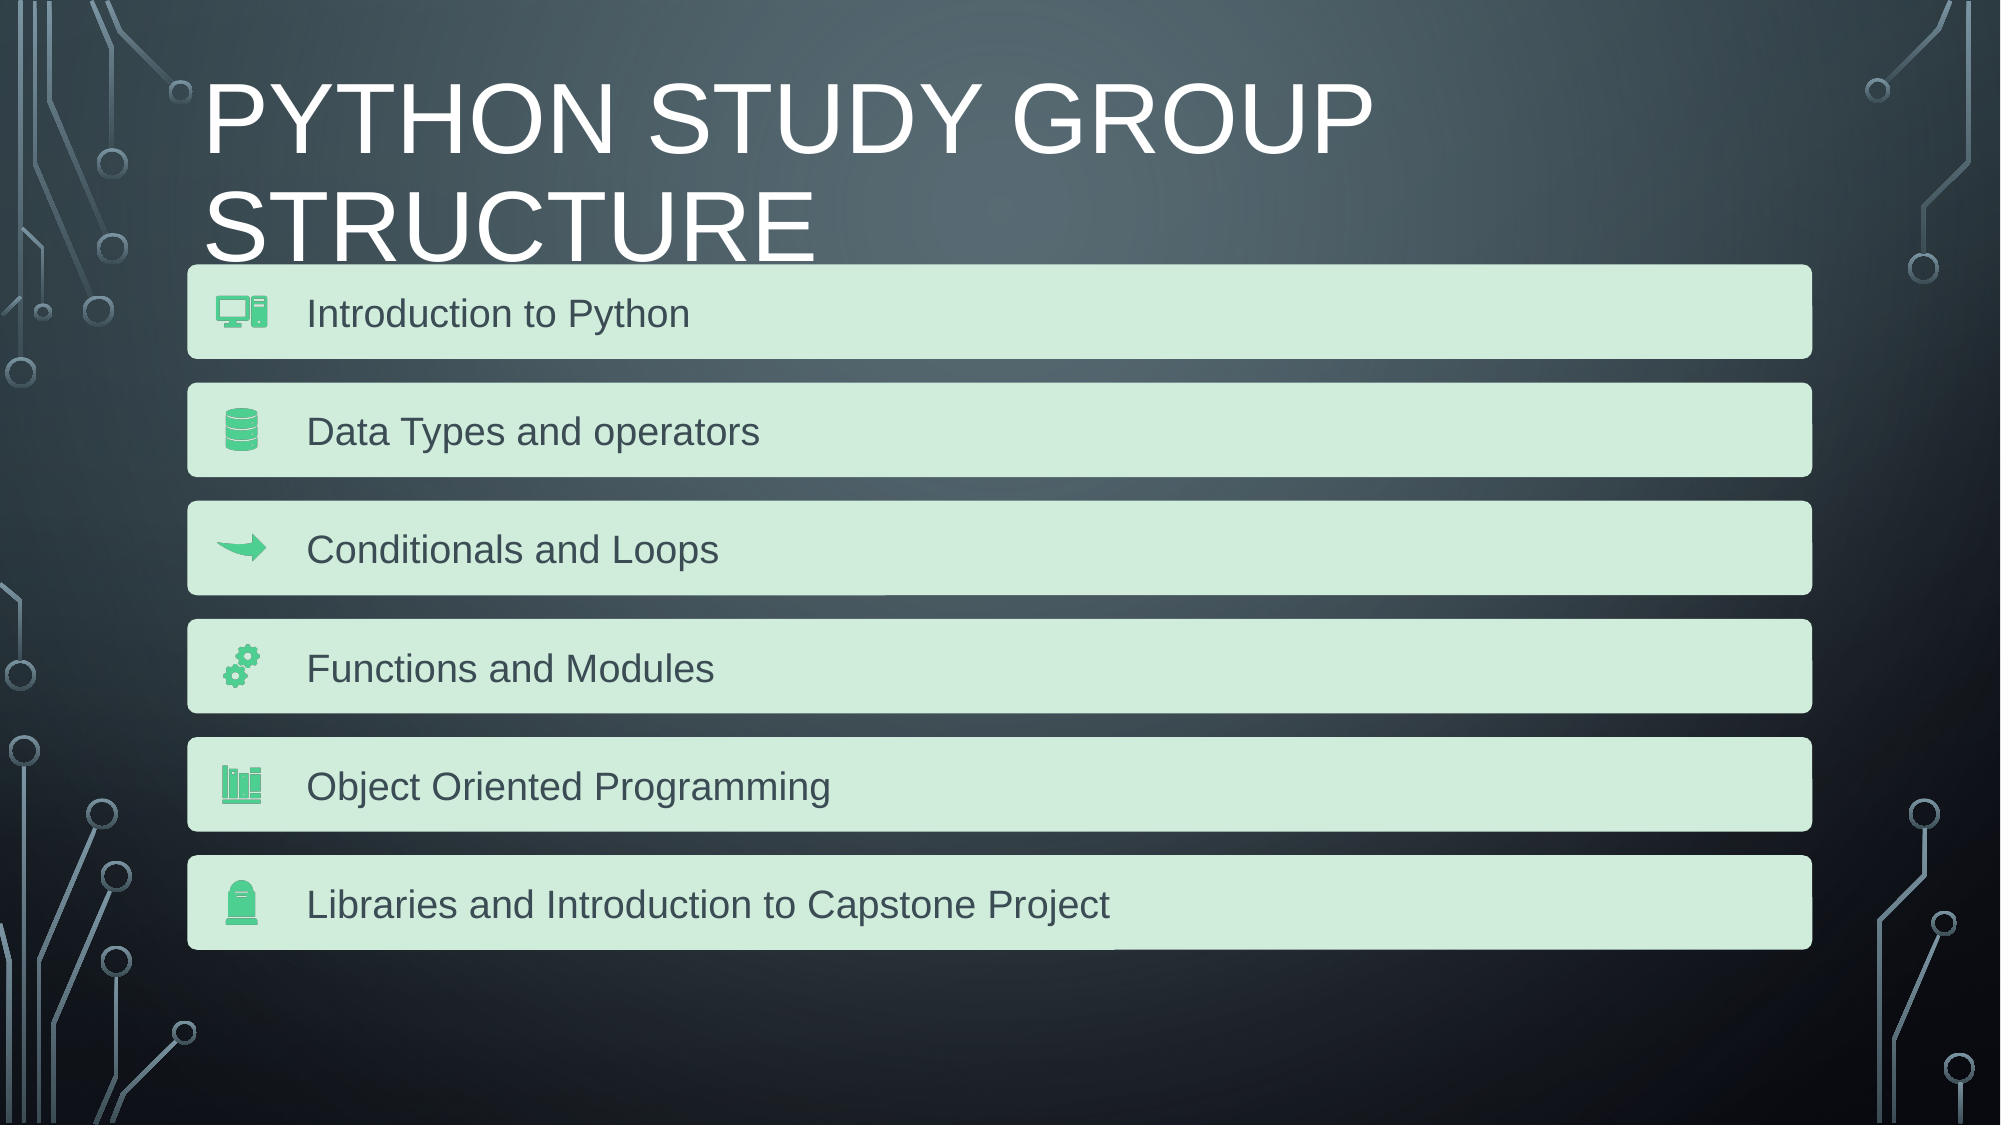

# Python Study Group Structure
Introduction to Python
Data Types and operators
Conditionals and Loops
Functions and Modules
Object Oriented Programming
Libraries and Introduction to Capstone Project